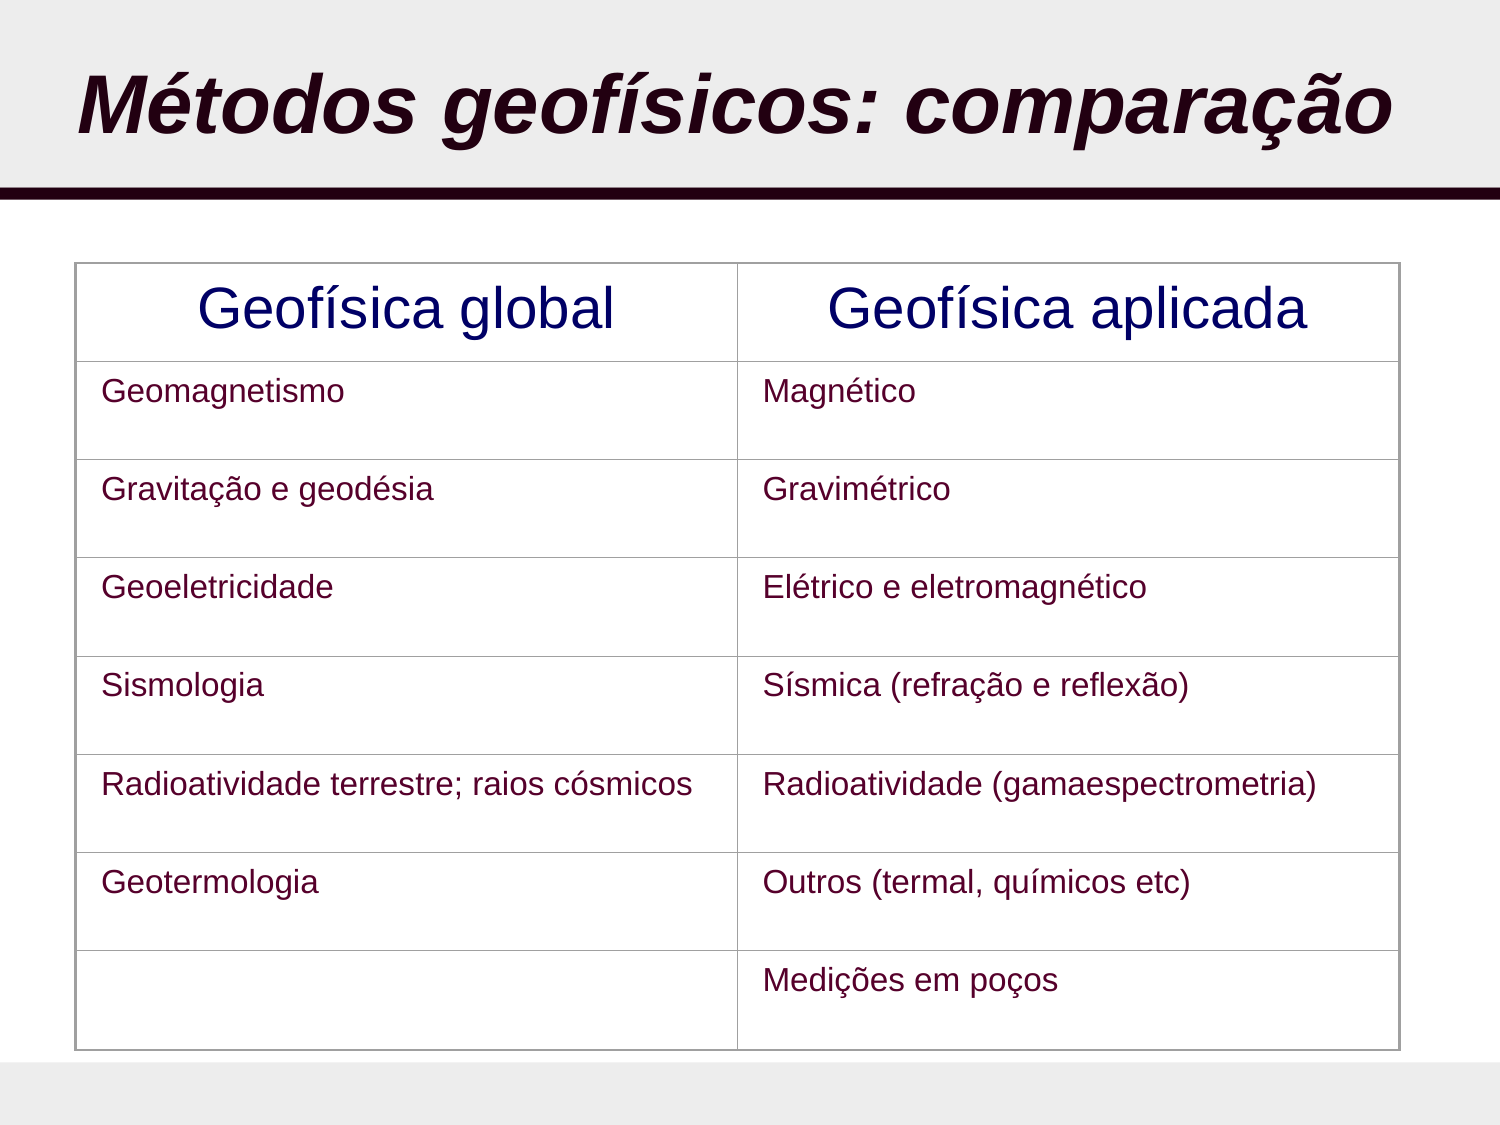

# Métodos geofísicos: comparação

Geofísica global

Geofísica aplicada

Geomagnetismo

Magnético

Gravitação e geodésia

Gravimétrico

Geoeletricidade

Elétrico e eletromagnético

Sismologia

Sísmica (refração e reflexão)

Radioatividade terrestre; raios cósmicos

Radioatividade (gamaespectrometria)

Geotermologia

Outros (termal, químicos etc)

Medições em poços